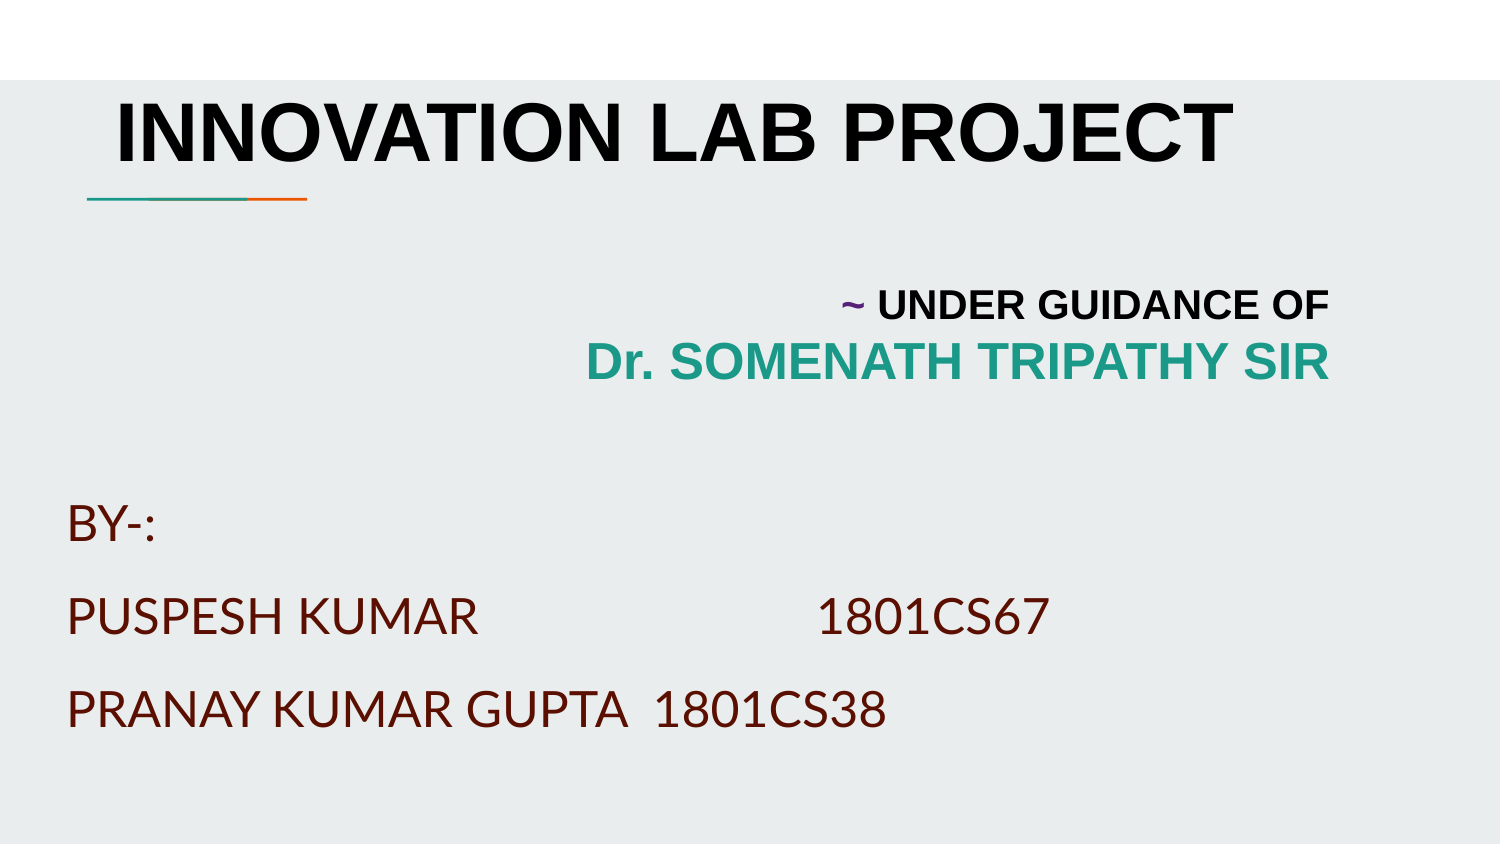

# INNOVATION LAB PROJECT

~ UNDER GUIDANCE OF
Dr. SOMENATH TRIPATHY SIR
BY-:
PUSPESH KUMAR         		1801CS67
PRANAY KUMAR GUPTA  1801CS38